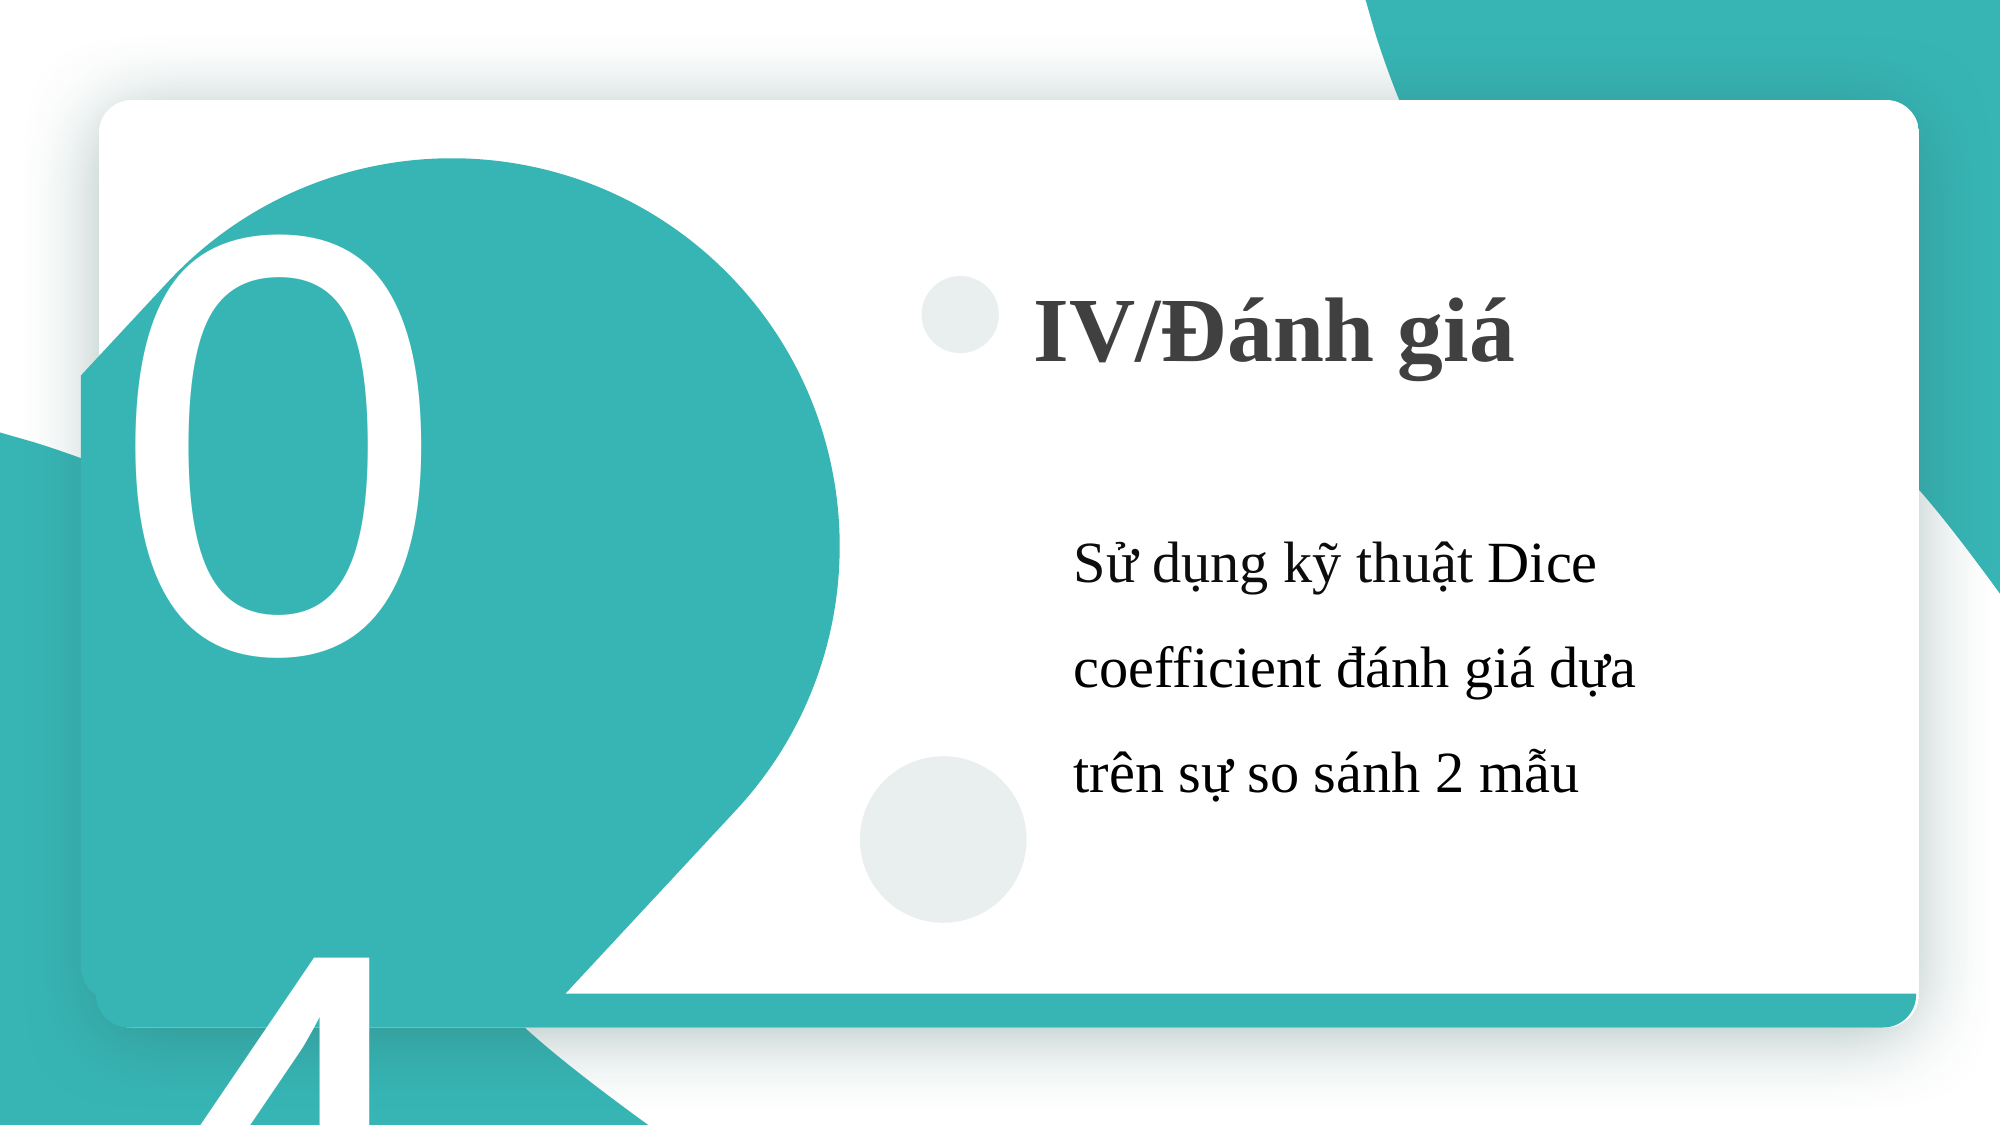

04

IV/Đánh giá

Sử dụng kỹ thuật Dice coefficient đánh giá dựa trên sự so sánh 2 mẫu